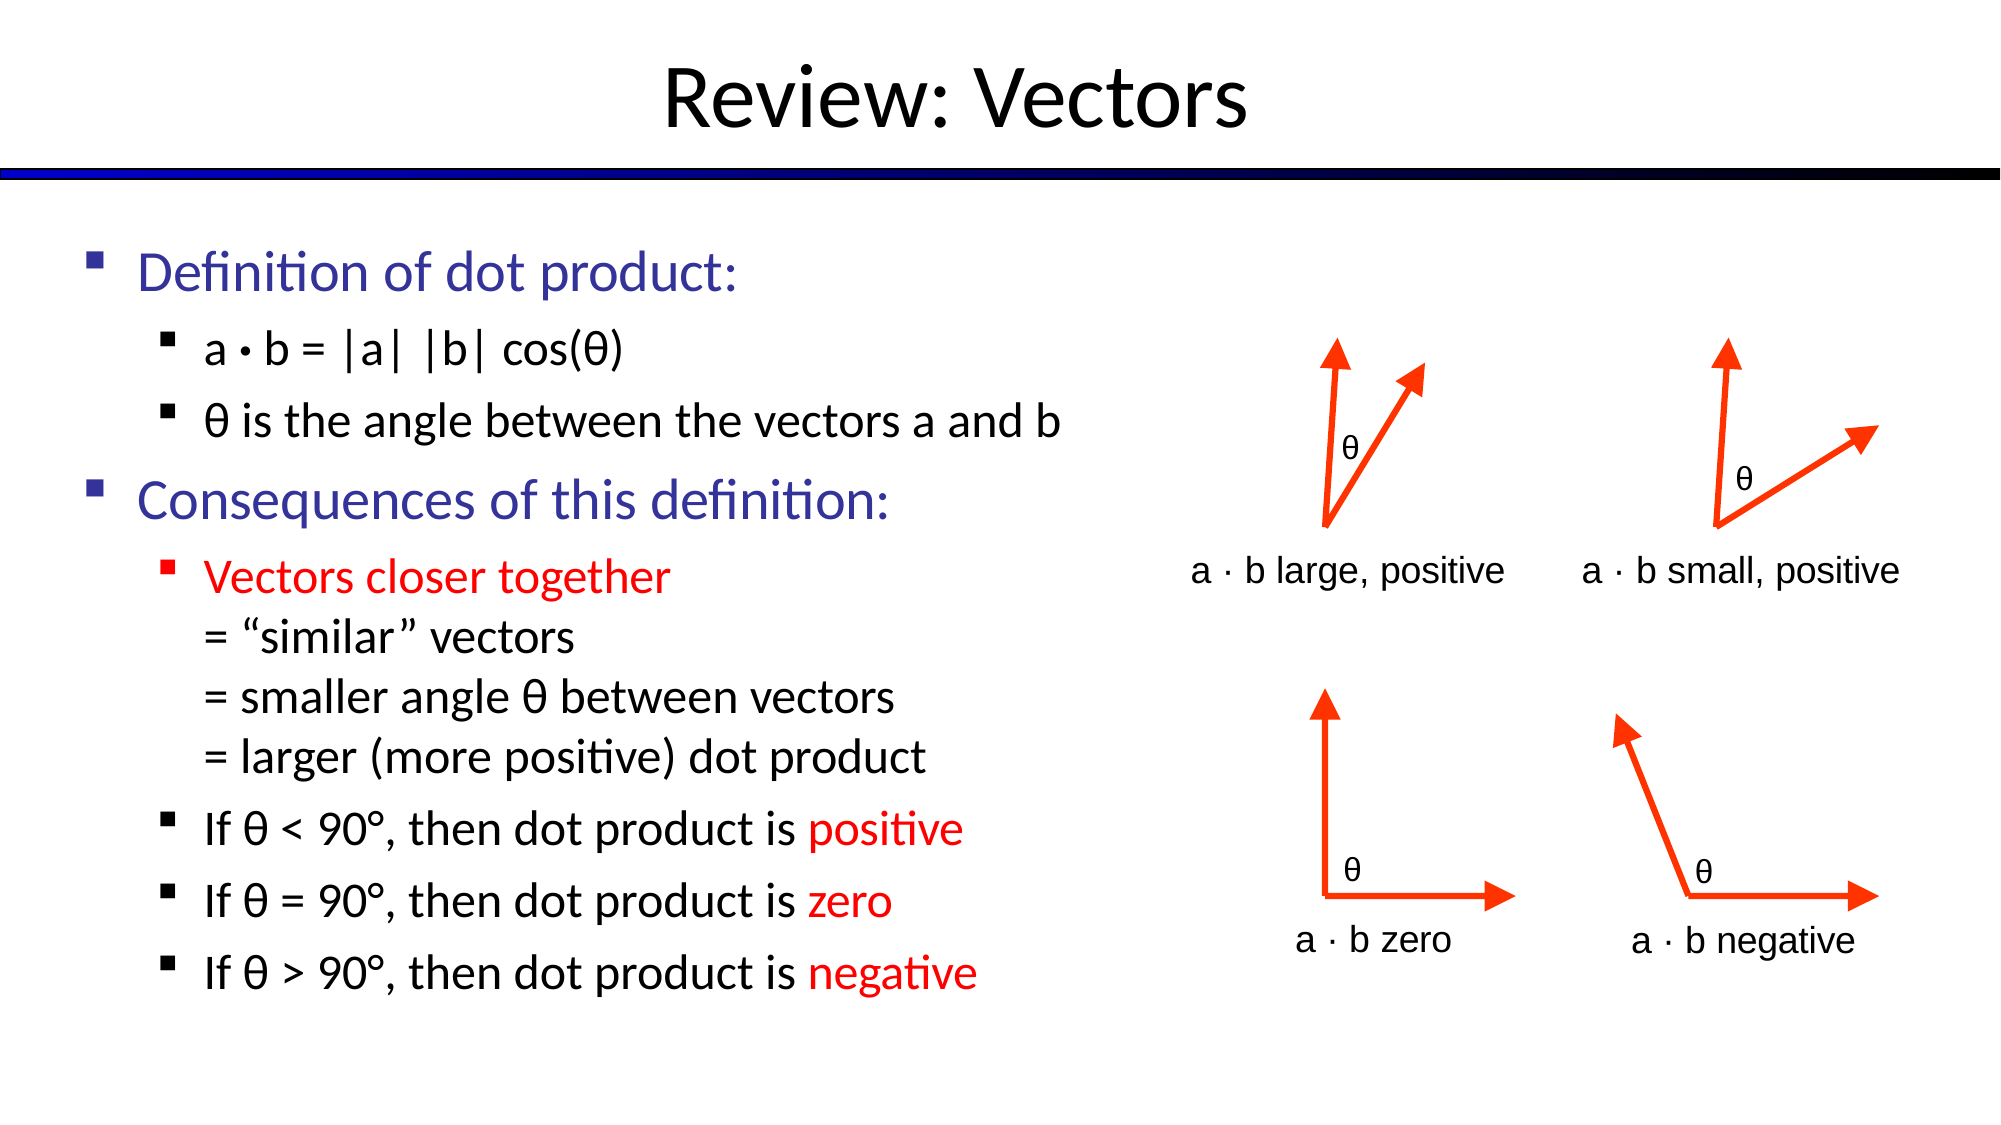

# Review: Vectors
Definition of dot product:
a · b = |a| |b| cos(θ)

θ is the angle between the vectors a and b
Consequences of this definition:
Vectors closer together
= “similar” vectors
= smaller angle θ between vectors
= larger (more positive) dot product
If θ < 90°, then dot product is positive
If θ = 90°, then dot product is zero
If θ > 90°, then dot product is negative
θ
θ
a · b large, positive
a · b small, positive

θ
a · b negative
θ
a · b zero